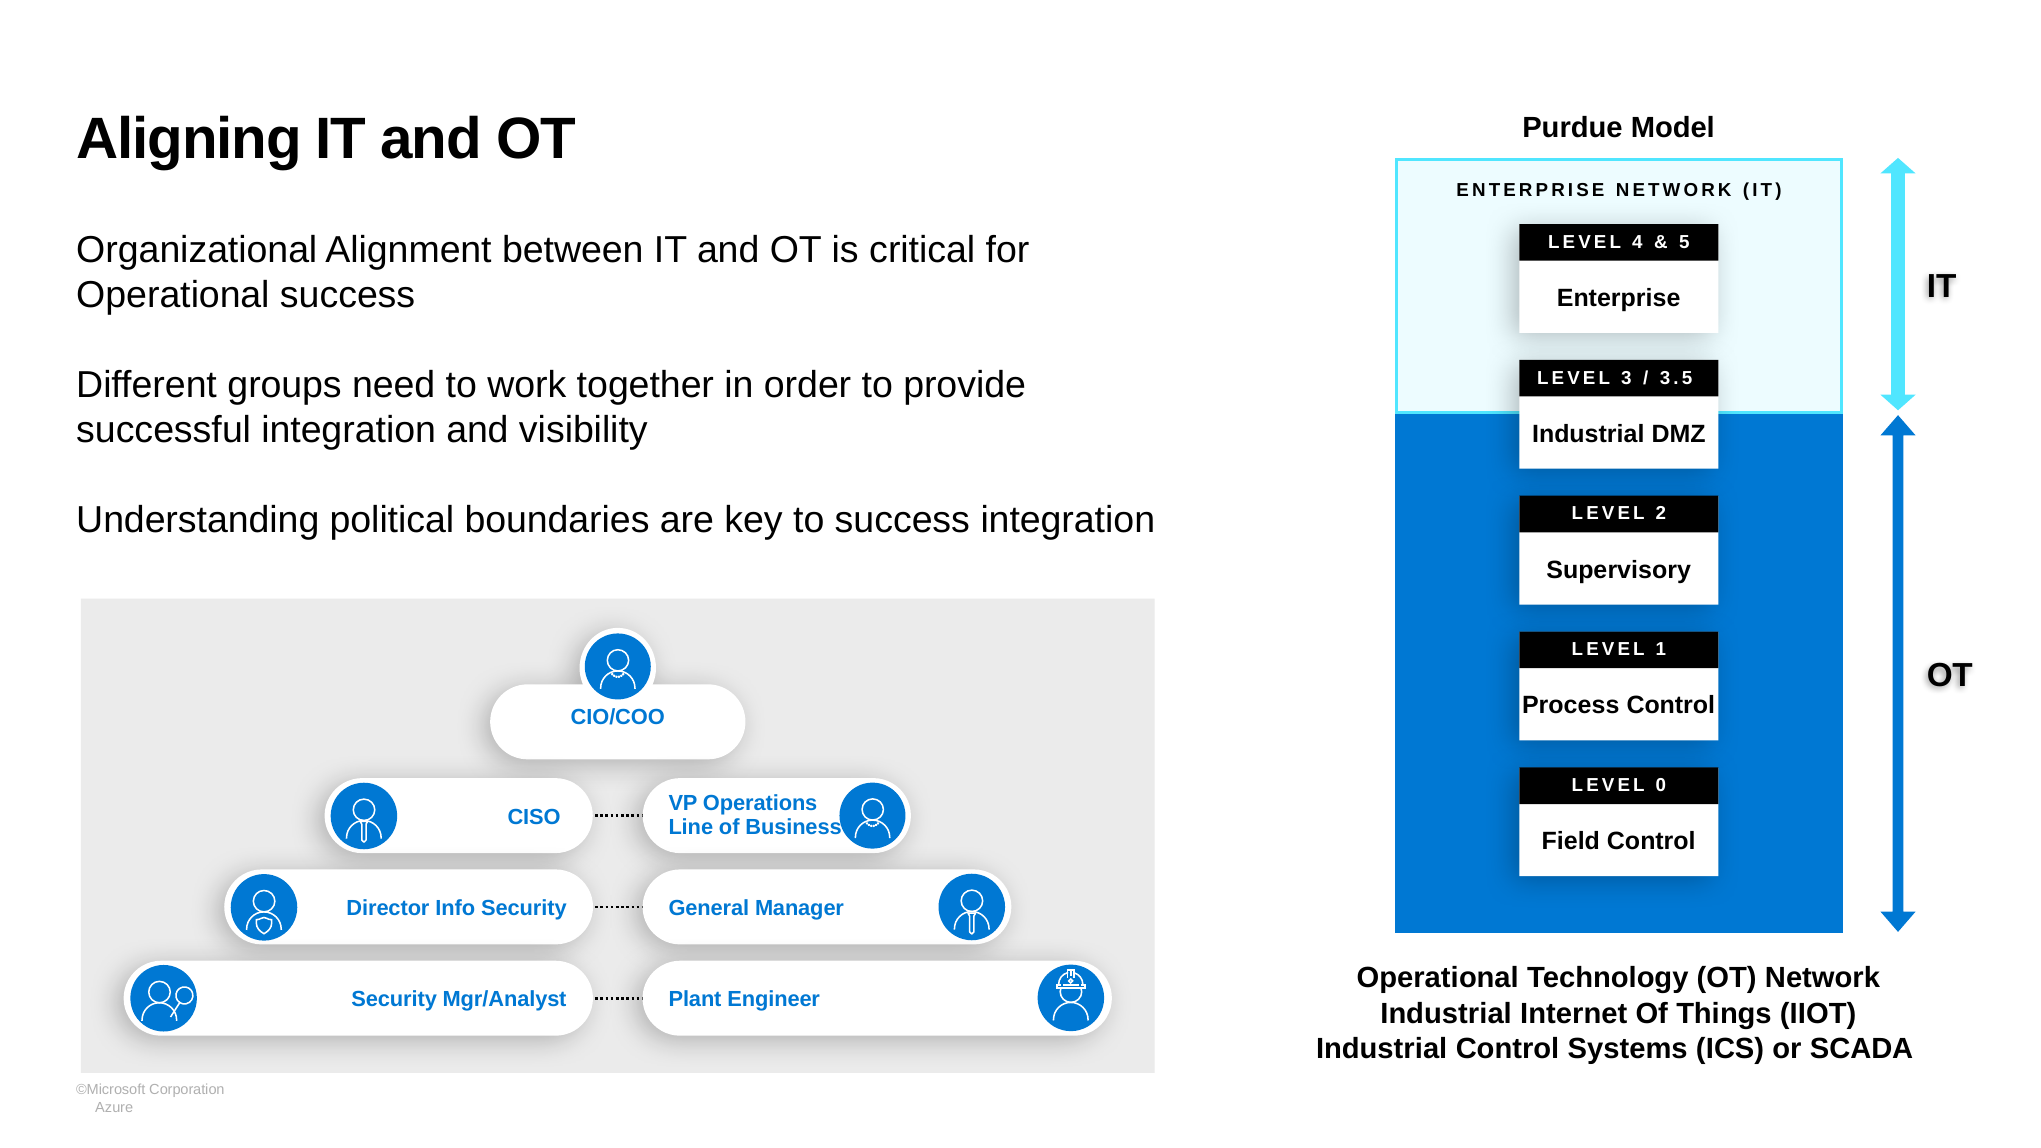

Purdue Model

ENTERPRISE NETWORK (IT)
LEVEL 4 & 5

Enterprise
IT
LEVEL 3 / 3.5

Industrial DMZ

LEVEL 2

Supervisory
LEVEL 1

Process Control
OT
LEVEL 0

Field Control
Operational Technology (OT) Network
Industrial Internet Of Things (IIOT)
Industrial Control Systems (ICS) or SCADA
# Aligning IT and OT
Organizational Alignment between IT and OT is critical for Operational success

Different groups need to work together in order to provide successful integration and visibility

Understanding political boundaries are key to success integration

CIO/COO

CISO
VP Operations
Line of Business

Director Info Security
General Manager

Security Mgr/Analyst
Plant Engineer